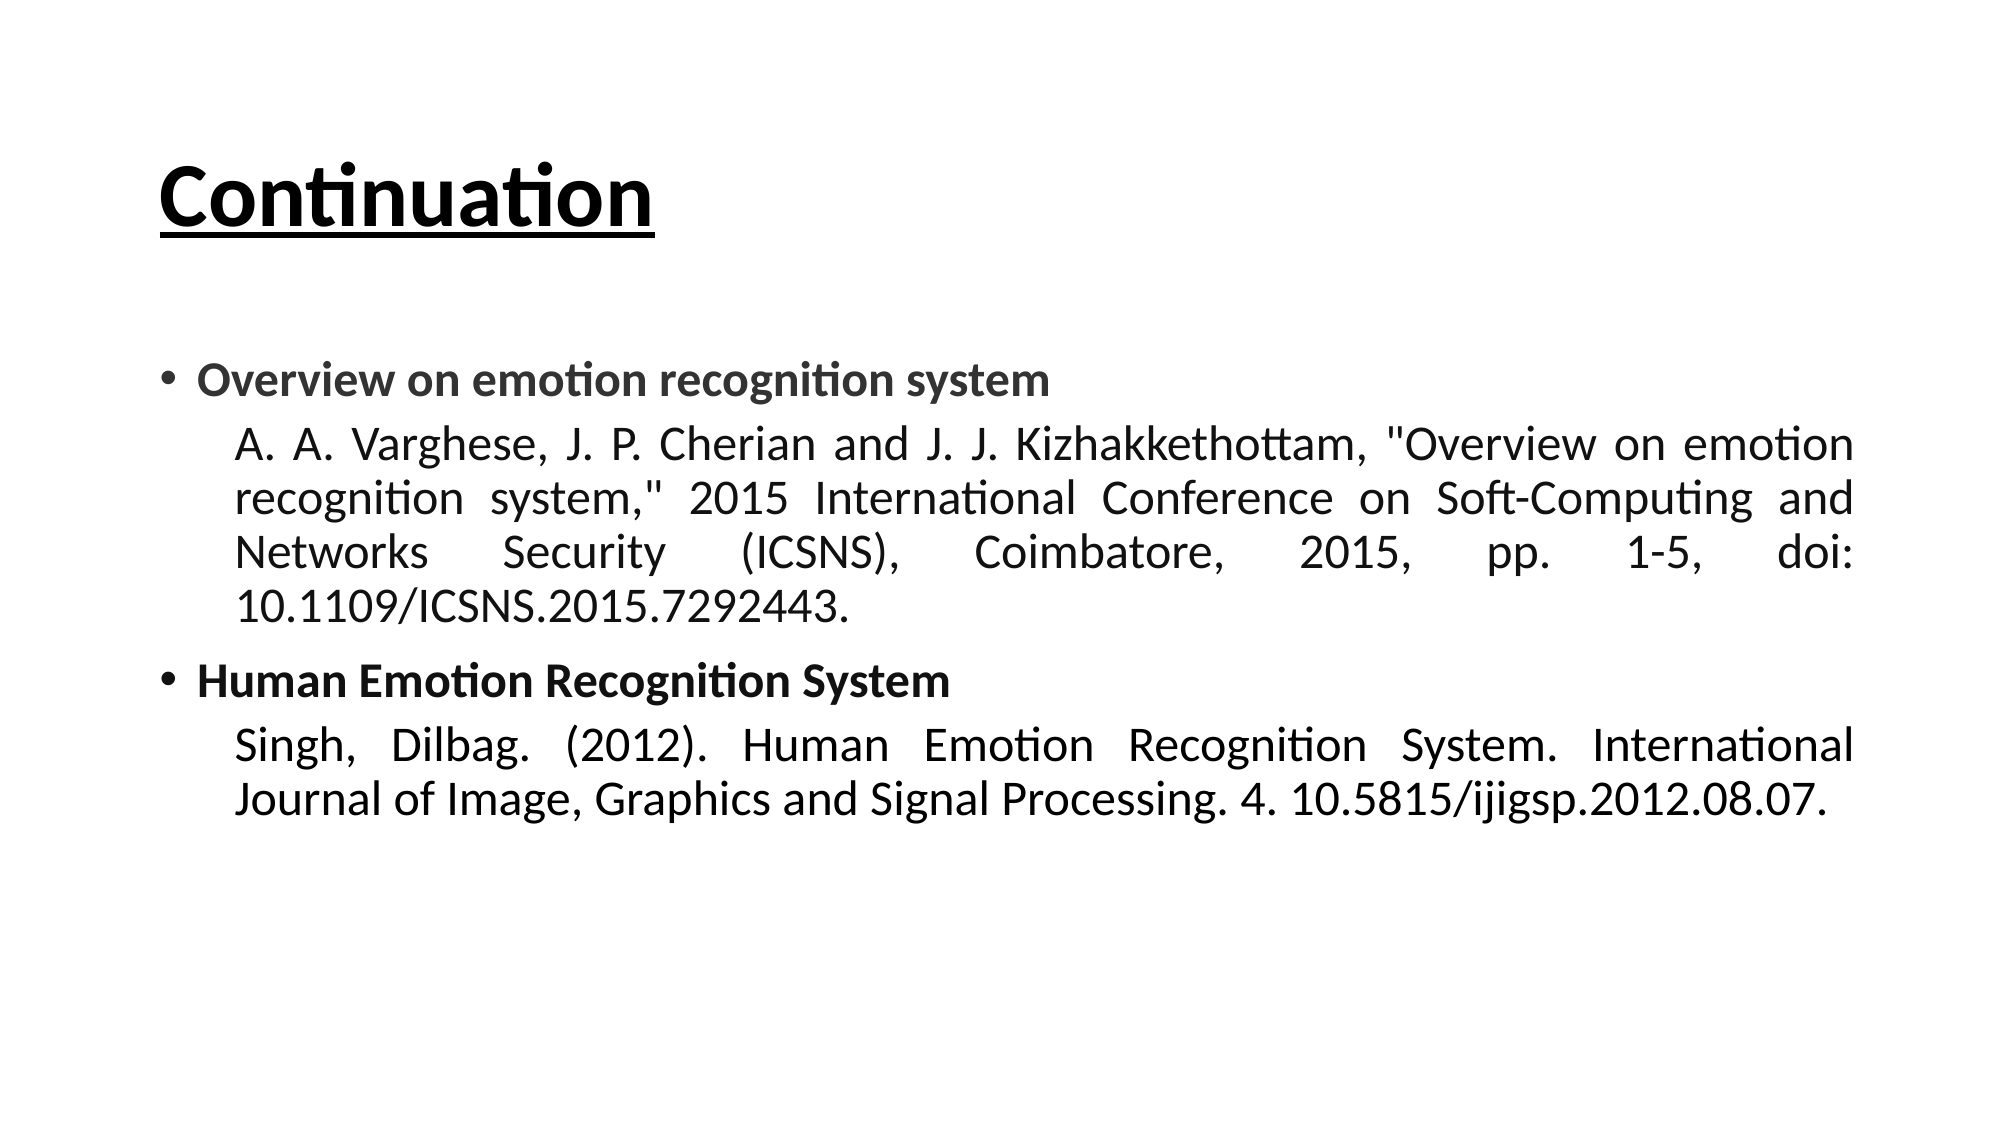

# Continuation
Overview on emotion recognition system
A. A. Varghese, J. P. Cherian and J. J. Kizhakkethottam, "Overview on emotion recognition system," 2015 International Conference on Soft-Computing and Networks Security (ICSNS), Coimbatore, 2015, pp. 1-5, doi: 10.1109/ICSNS.2015.7292443.
Human Emotion Recognition System
Singh, Dilbag. (2012). Human Emotion Recognition System. International Journal of Image, Graphics and Signal Processing. 4. 10.5815/ijigsp.2012.08.07.